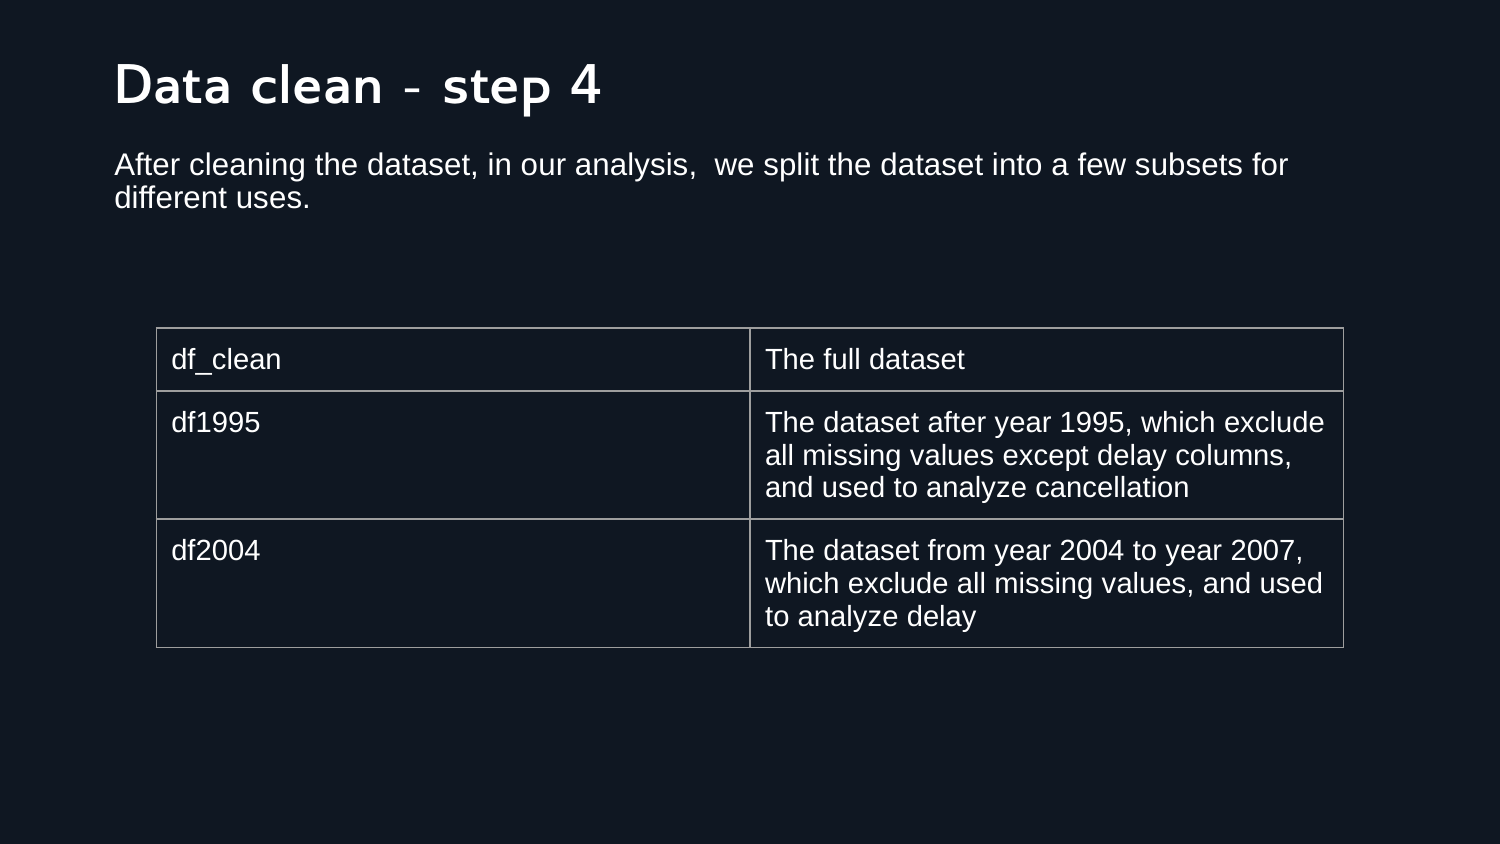

# Data clean - step 4
After cleaning the dataset, in our analysis,  we split the dataset into a few subsets for different uses.

| df\_clean | The full dataset |
| --- | --- |
| df1995 | The dataset after year 1995, which exclude all missing values except delay columns, and used to analyze cancellation |
| df2004 | The dataset from year 2004 to year 2007, which exclude all missing values, and used to analyze delay |